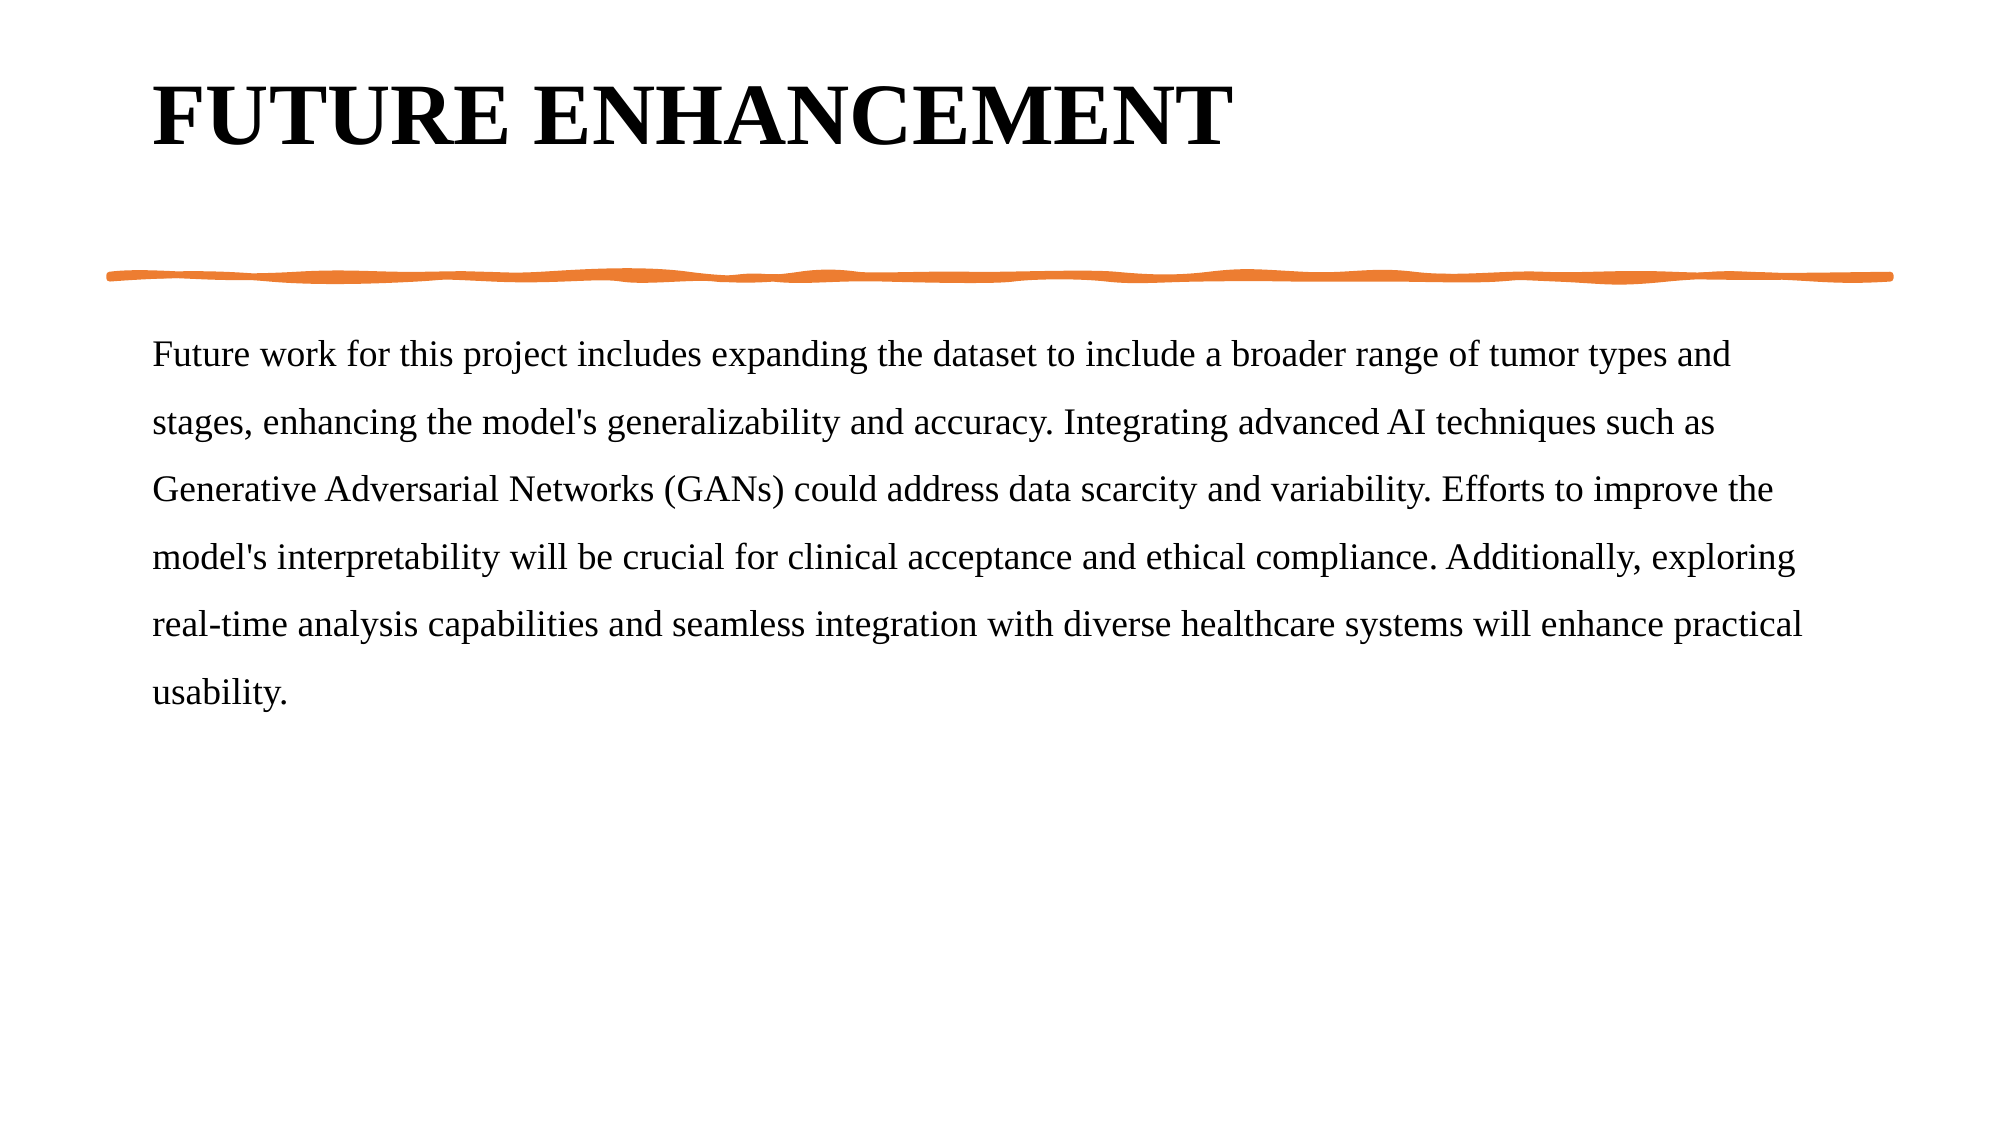

# FUTURE ENHANCEMENT

Future work for this project includes expanding the dataset to include a broader range of tumor types and stages, enhancing the model's generalizability and accuracy. Integrating advanced AI techniques such as Generative Adversarial Networks (GANs) could address data scarcity and variability. Efforts to improve the model's interpretability will be crucial for clinical acceptance and ethical compliance. Additionally, exploring real-time analysis capabilities and seamless integration with diverse healthcare systems will enhance practical usability.